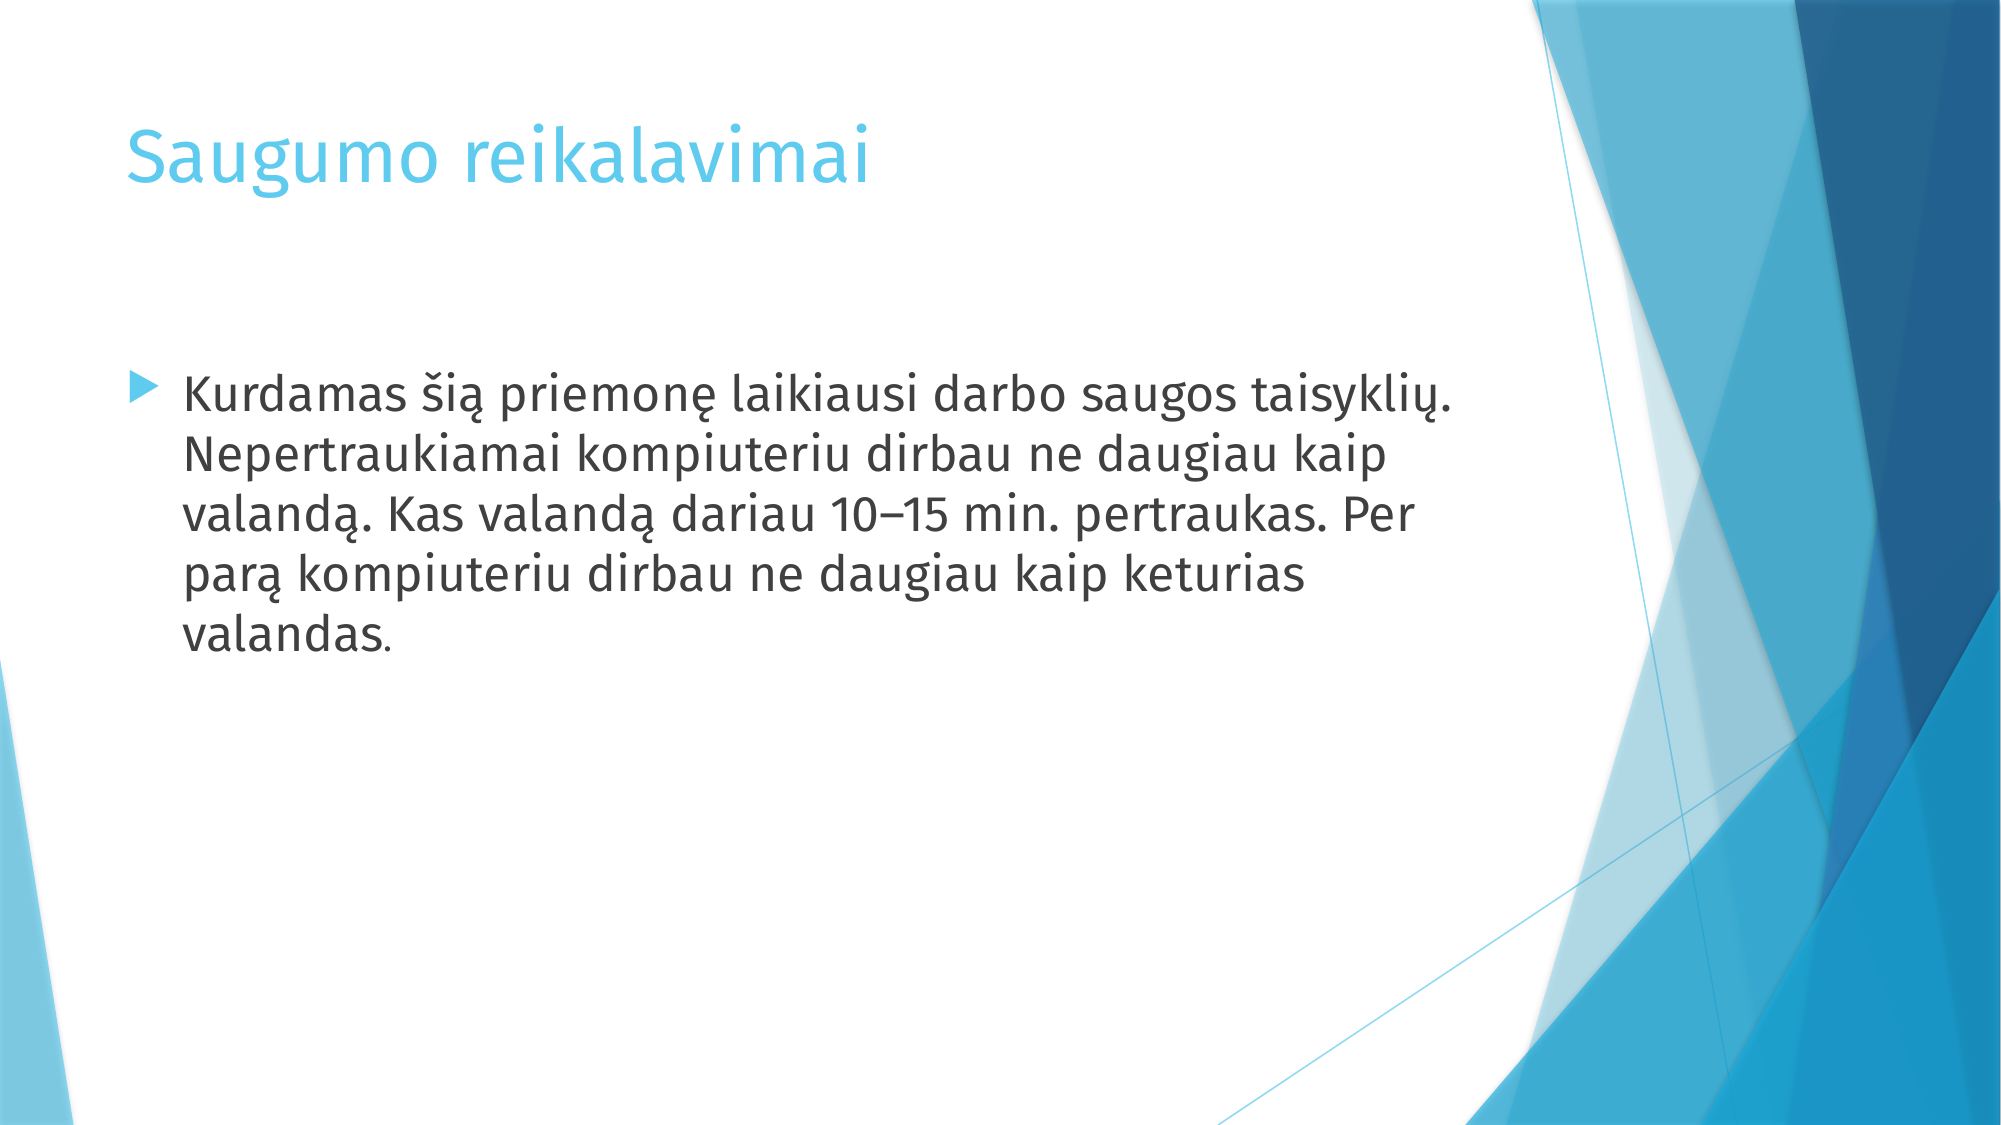

# Saugumo reikalavimai
Kurdamas šią priemonę laikiausi darbo saugos taisyklių. Nepertraukiamai kompiuteriu dirbau ne daugiau kaip valandą. Kas valandą dariau 10–15 min. pertraukas. Per parą kompiuteriu dirbau ne daugiau kaip keturias valandas.